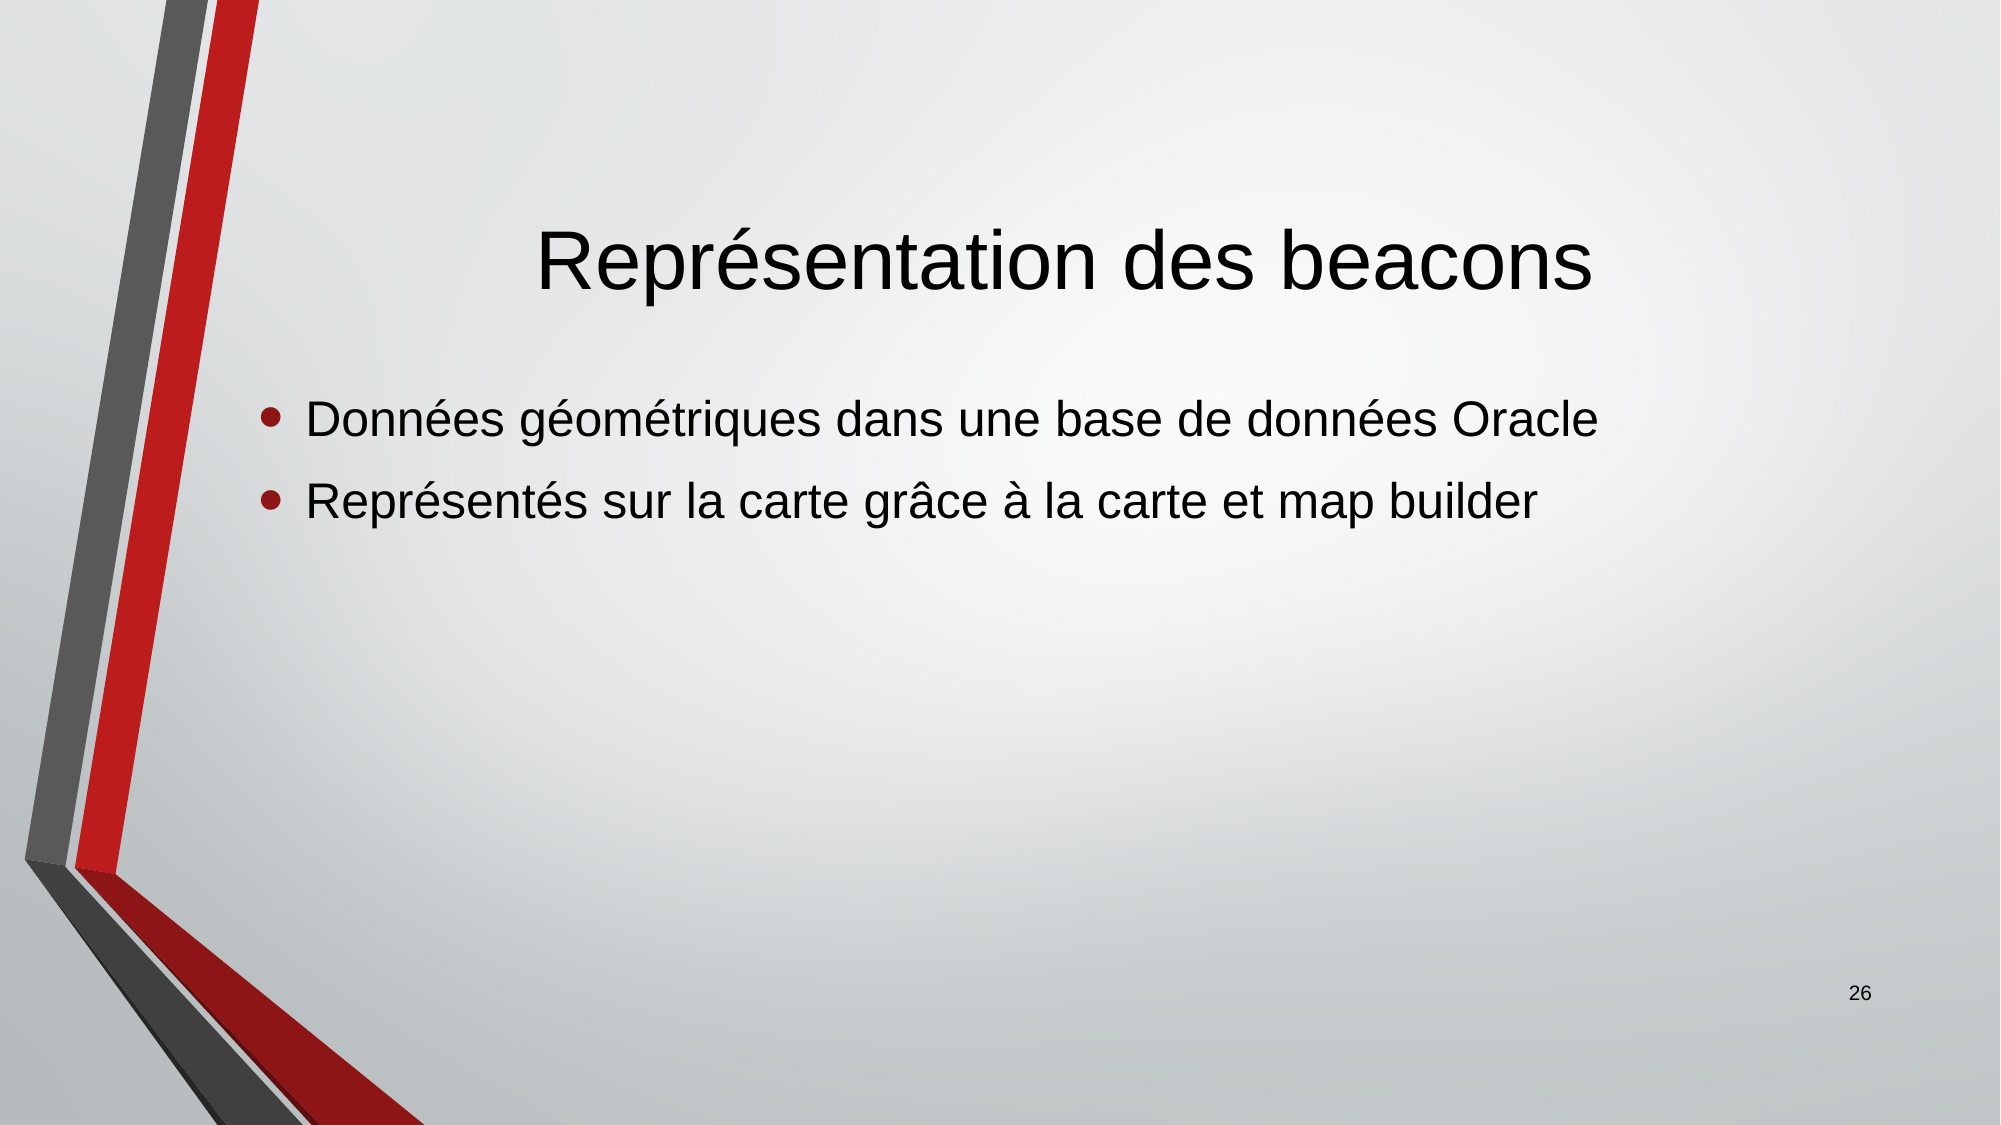

# Représentation des beacons
Données géométriques dans une base de données Oracle
Représentés sur la carte grâce à la carte et map builder
26